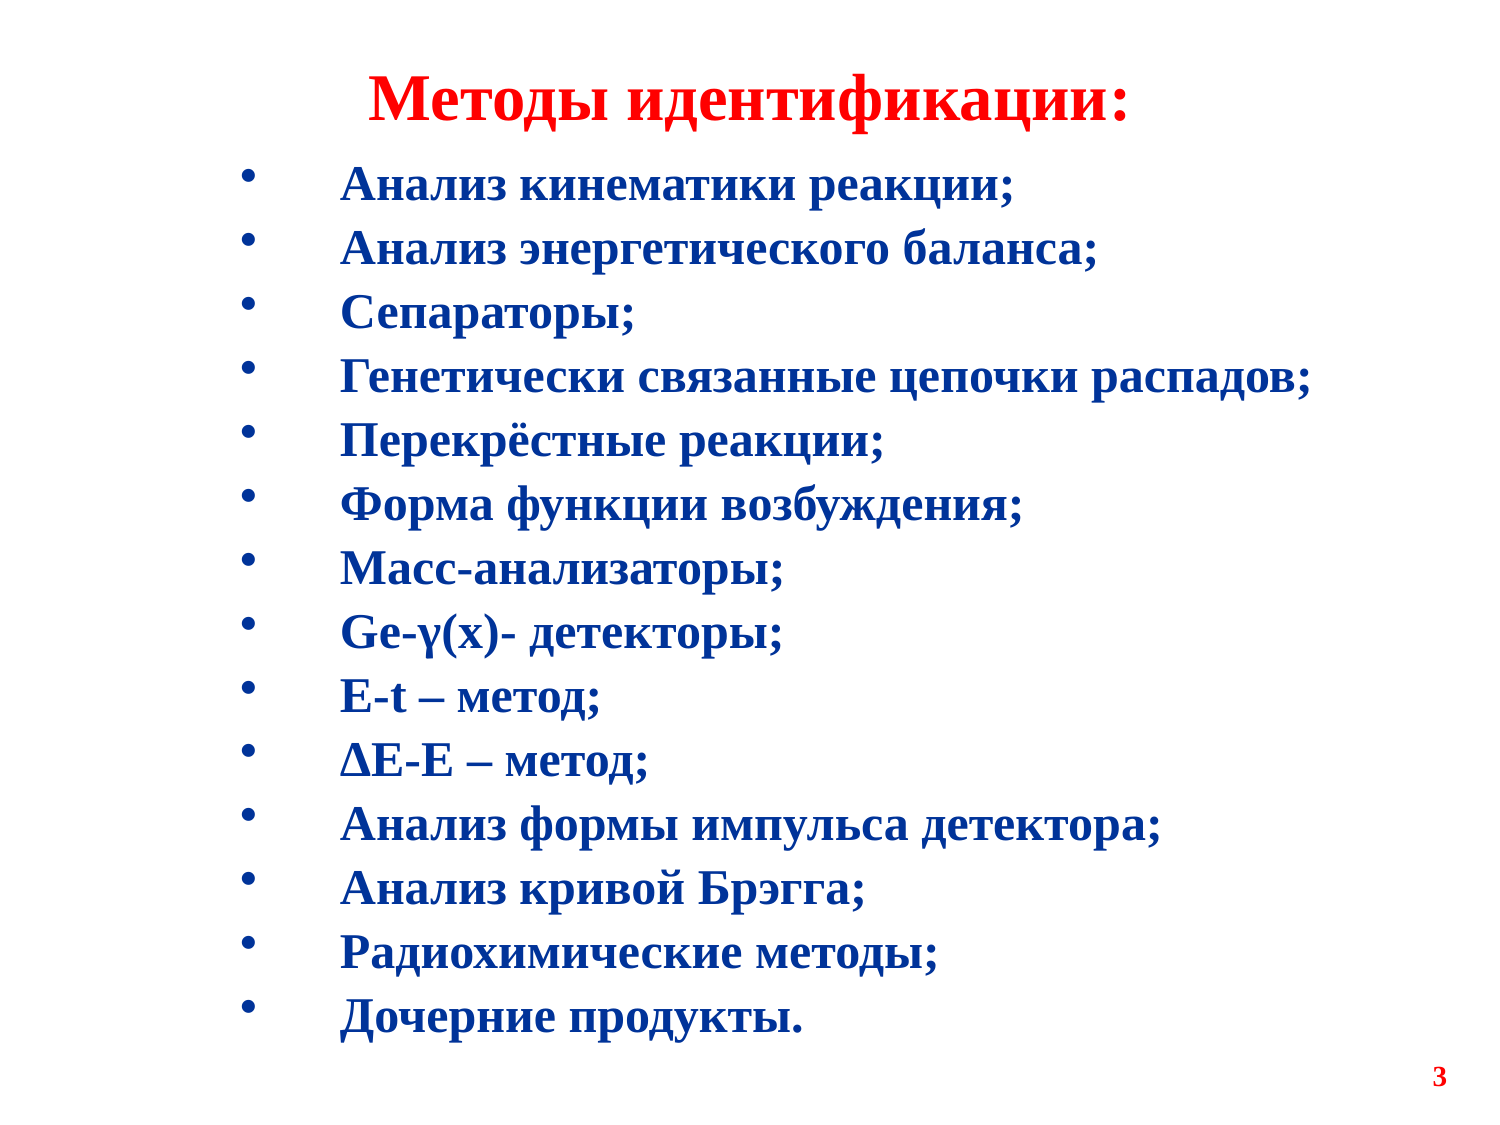

# Методы идентификации:
Анализ кинематики реакции;
Анализ энергетического баланса;
Сепараторы;
Генетически связанные цепочки распадов;
Перекрёстные реакции;
Форма функции возбуждения;
Масс-анализаторы;
Ge-γ(х)- детекторы;
E-t – метод;
ΔE-E – метод;
Анализ формы импульса детектора;
Анализ кривой Брэгга;
Радиохимические методы;
Дочерние продукты.
3